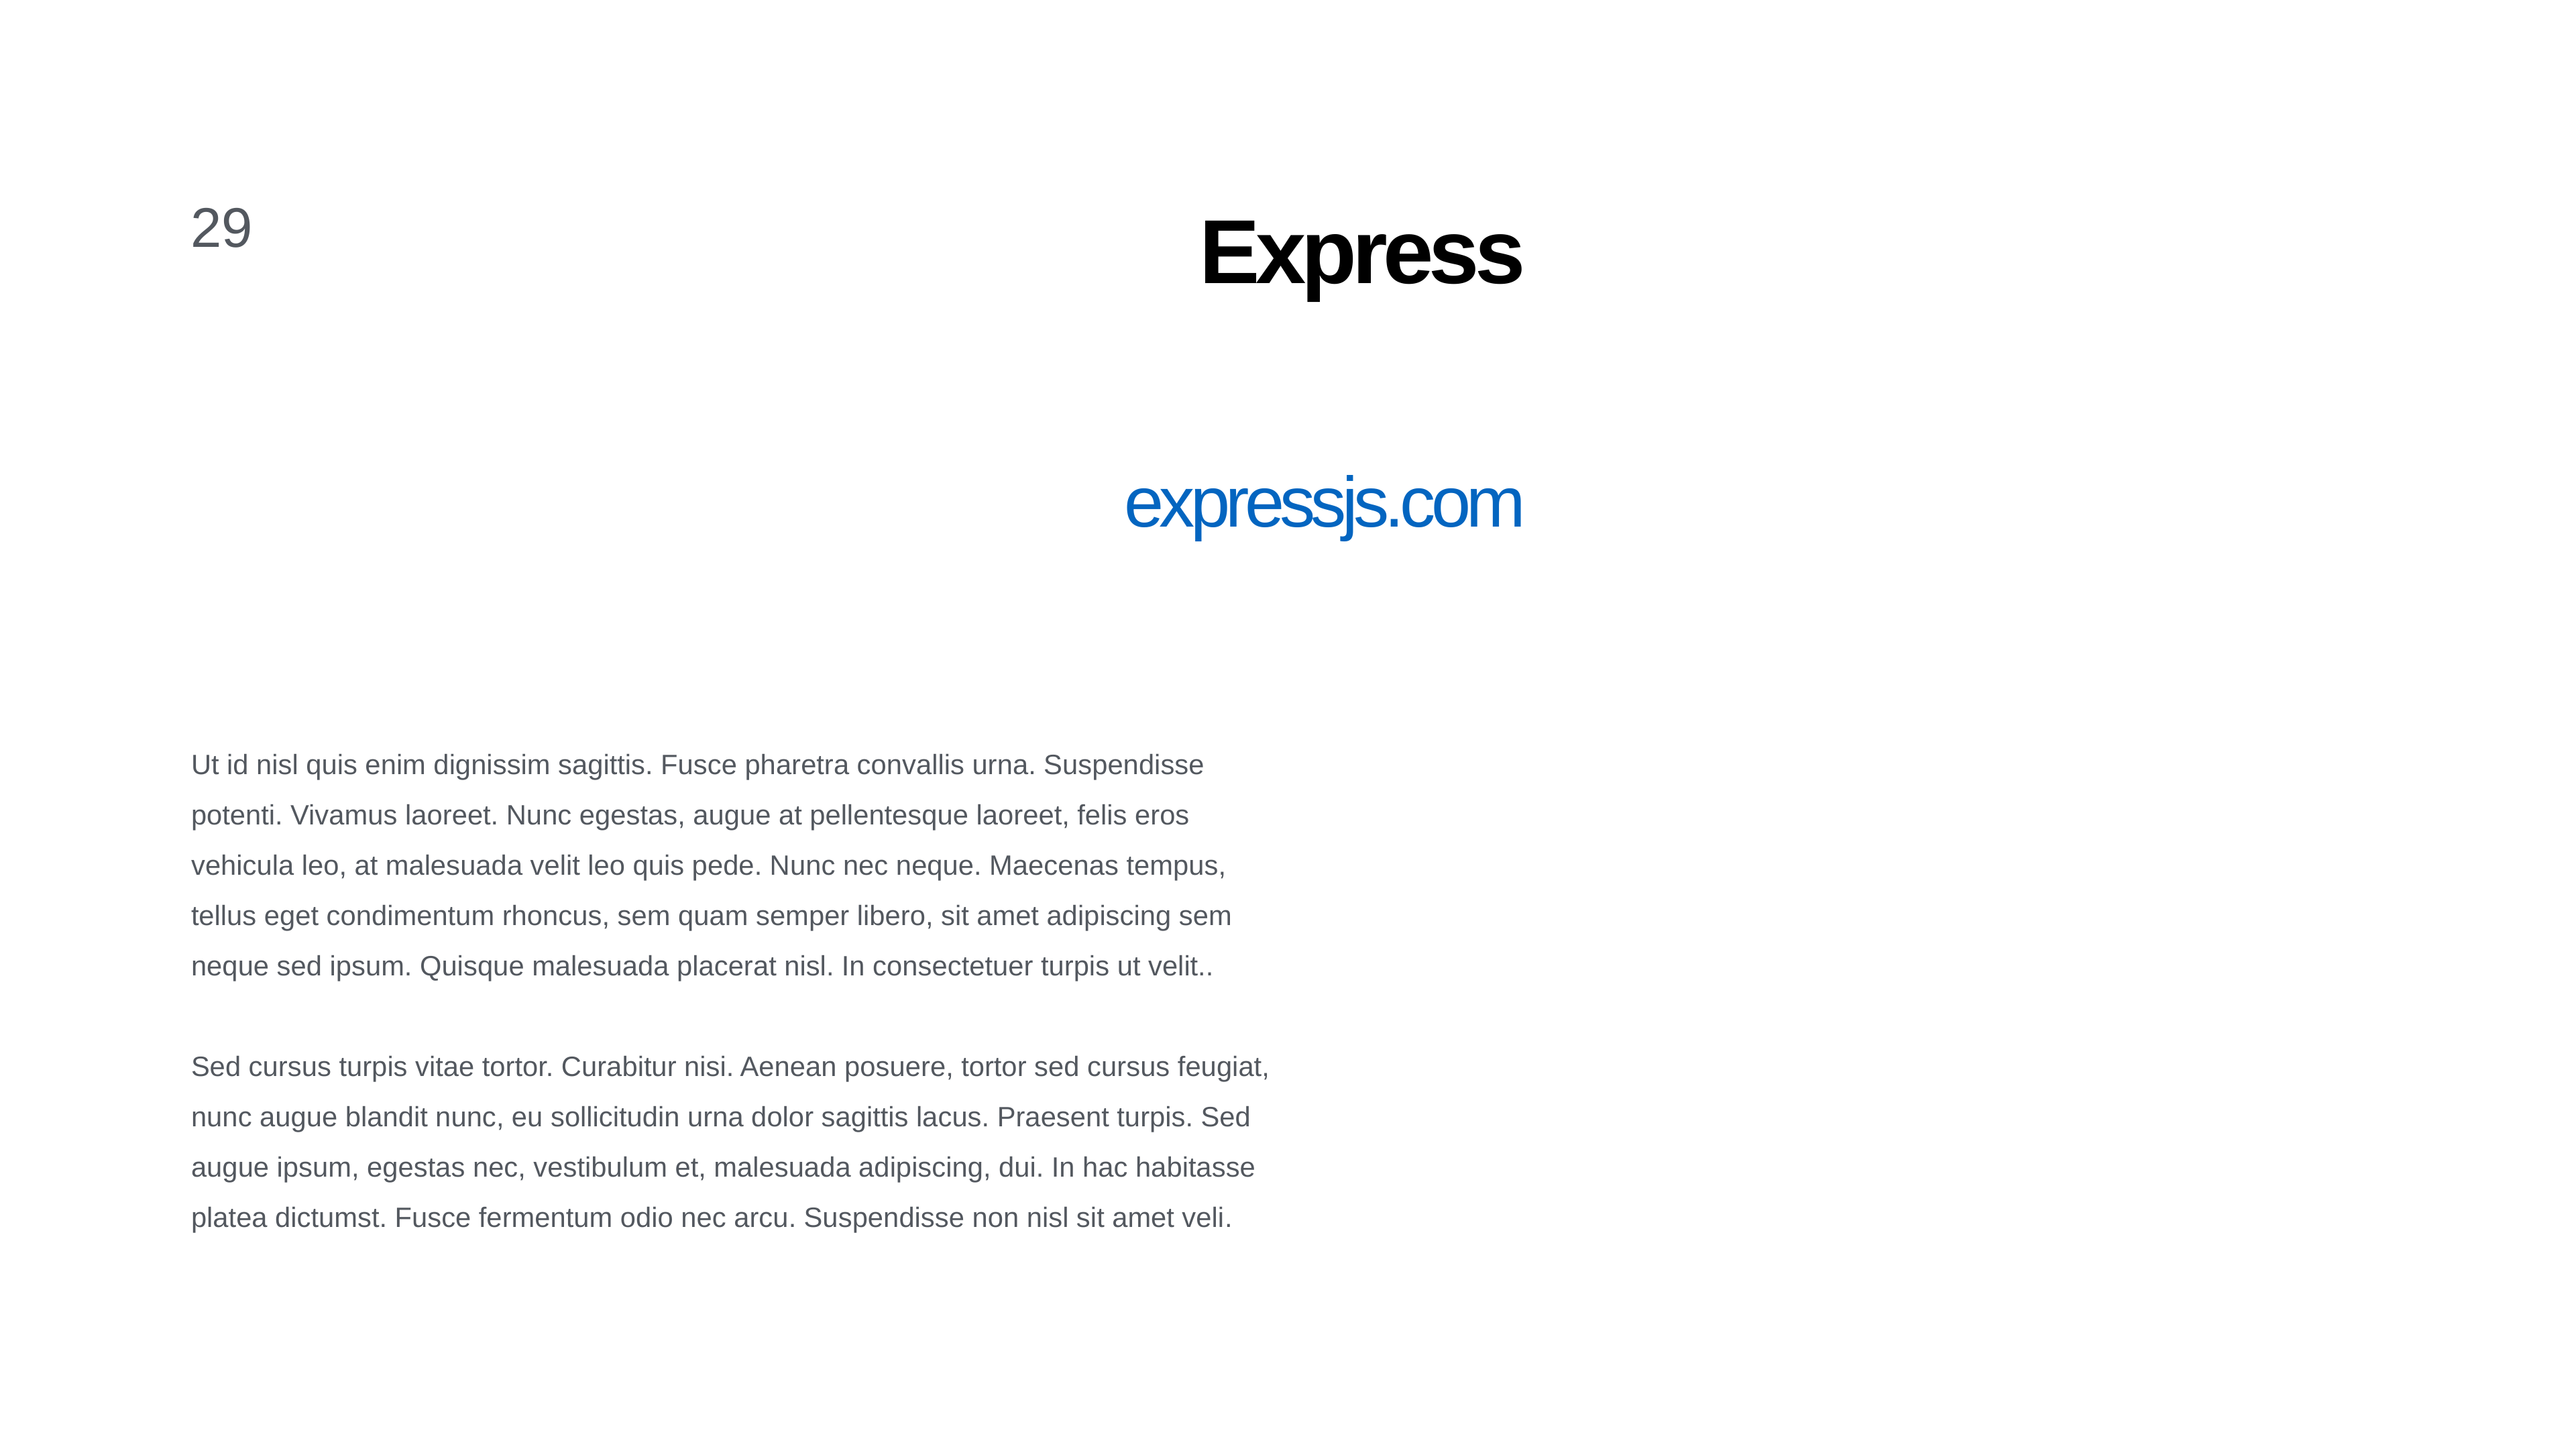

# Express expressjs.com
29
Ut id nisl quis enim dignissim sagittis. Fusce pharetra convallis urna. Suspendisse potenti. Vivamus laoreet. Nunc egestas, augue at pellentesque laoreet, felis eros vehicula leo, at malesuada velit leo quis pede. Nunc nec neque. Maecenas tempus, tellus eget condimentum rhoncus, sem quam semper libero, sit amet adipiscing sem neque sed ipsum. Quisque malesuada placerat nisl. In consectetuer turpis ut velit..

Sed cursus turpis vitae tortor. Curabitur nisi. Aenean posuere, tortor sed cursus feugiat, nunc augue blandit nunc, eu sollicitudin urna dolor sagittis lacus. Praesent turpis. Sed augue ipsum, egestas nec, vestibulum et, malesuada adipiscing, dui. In hac habitasse platea dictumst. Fusce fermentum odio nec arcu. Suspendisse non nisl sit amet veli.